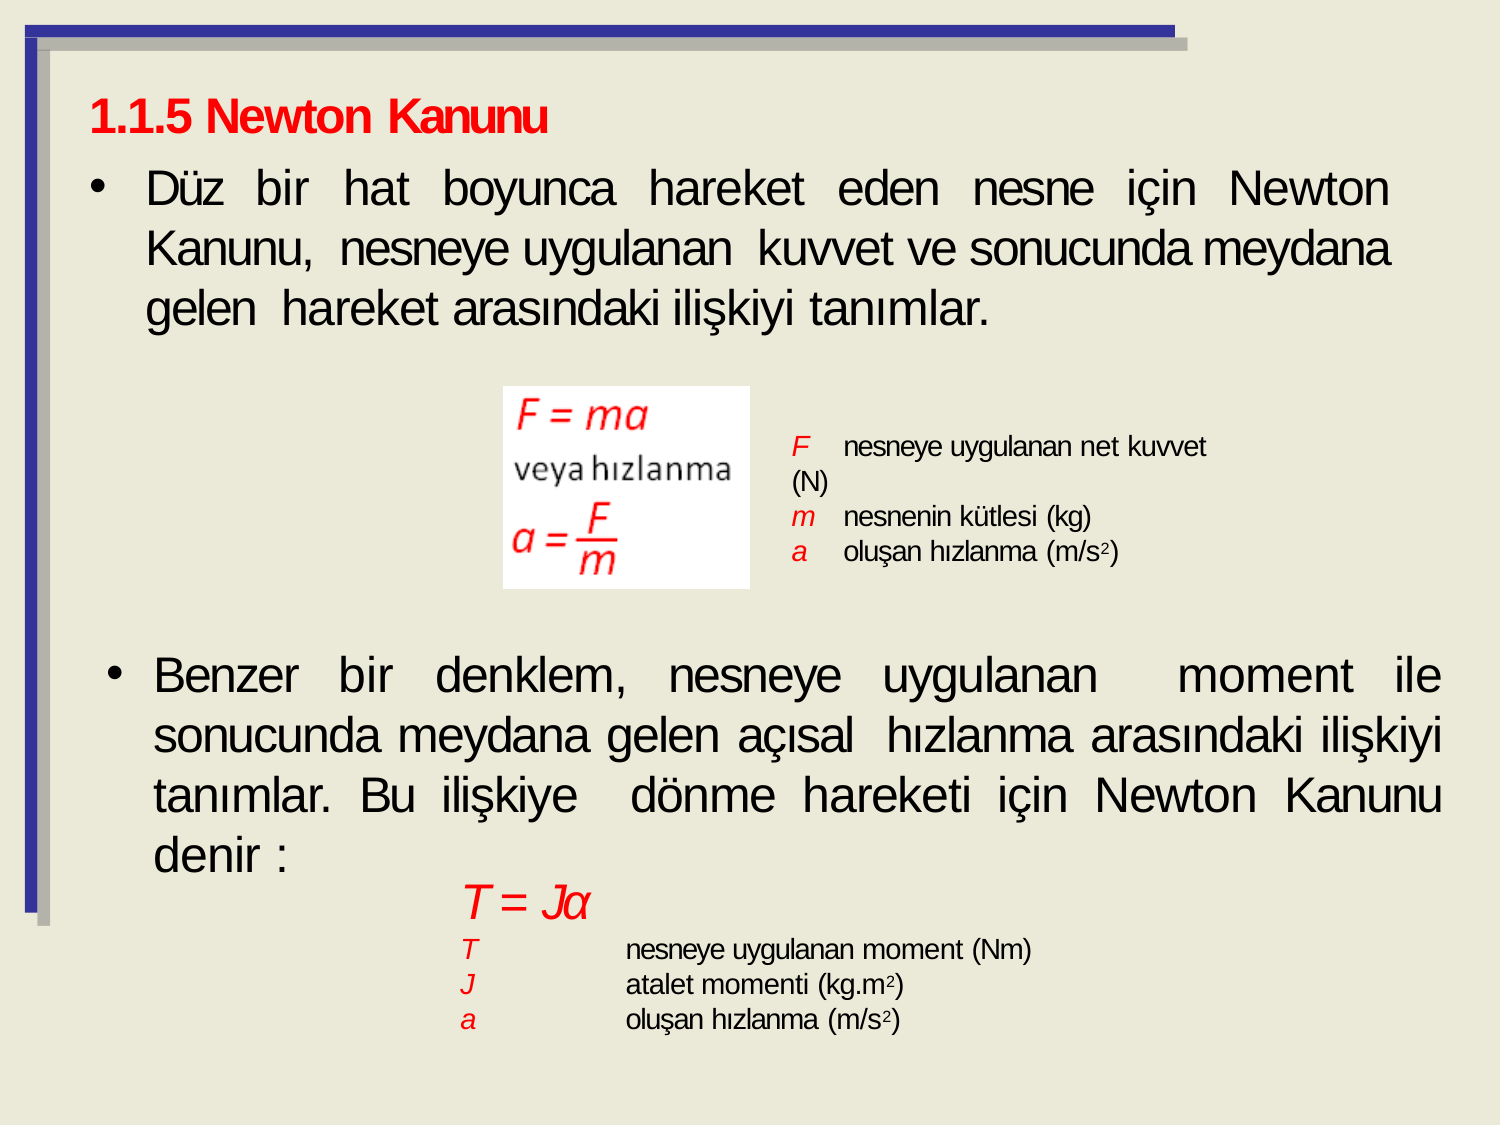

1.1.5 Newton Kanunu
Düz bir hat boyunca hareket eden nesne için Newton Kanunu,  nesneye uygulanan kuvvet ve sonucunda meydana gelen  hareket arasındaki ilişkiyi tanımlar.

F	nesneye uygulanan net kuvvet (N)
m	nesnenin kütlesi (kg)
a	oluşan hızlanma (m/s2)
Benzer bir denklem, nesneye uygulanan  moment ile sonucunda meydana gelen açısal  hızlanma arasındaki ilişkiyi tanımlar. Bu ilişkiye  dönme hareketi için Newton Kanunu denir :

T = Jα
T	nesneye uygulanan moment (Nm)
J	atalet momenti (kg.m2)
a	oluşan hızlanma (m/s2)